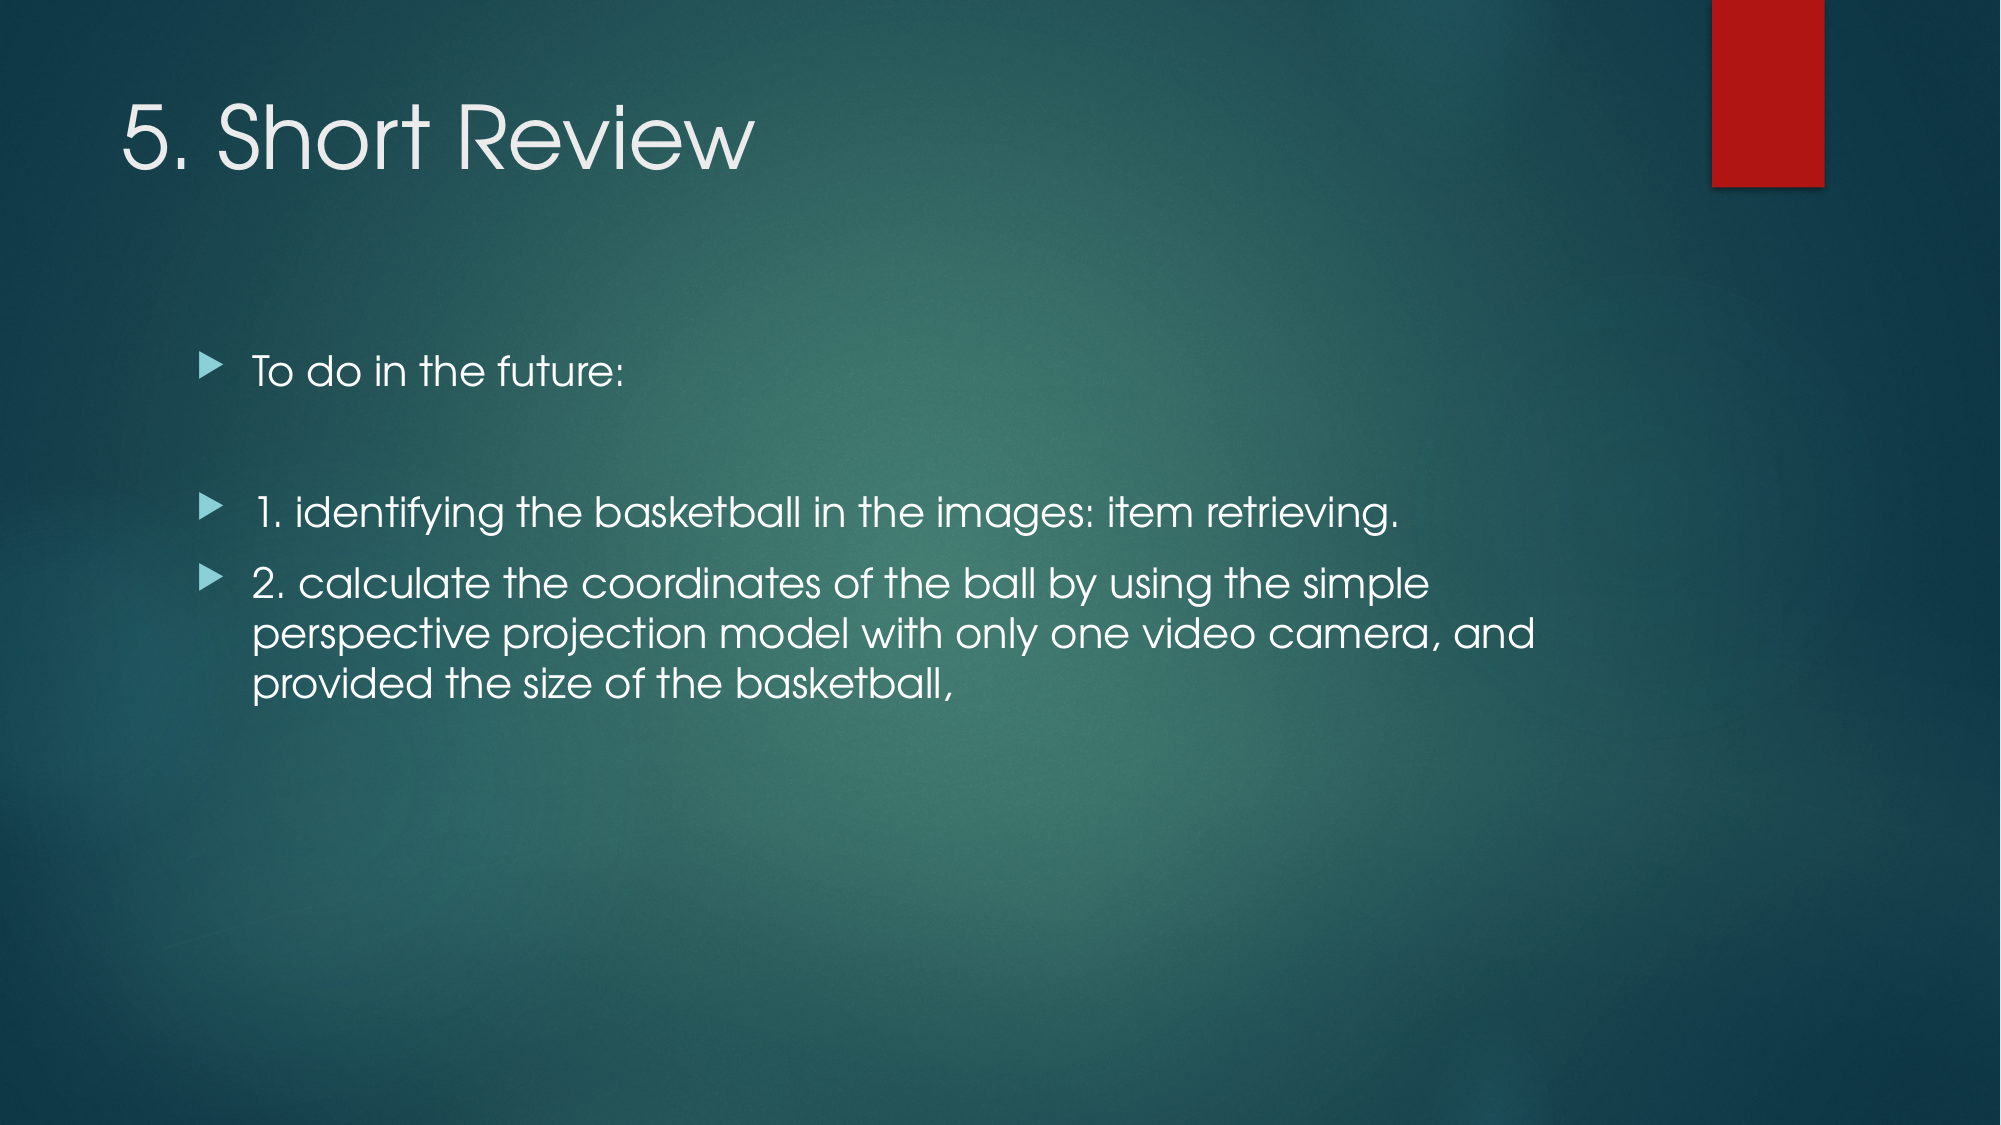

# 5. Short Review
To do in the future:

1. identifying the basketball in the images: item retrieving.
2. calculate the coordinates of the ball by using the simple perspective projection model with only one video camera, and provided the size of the basketball,